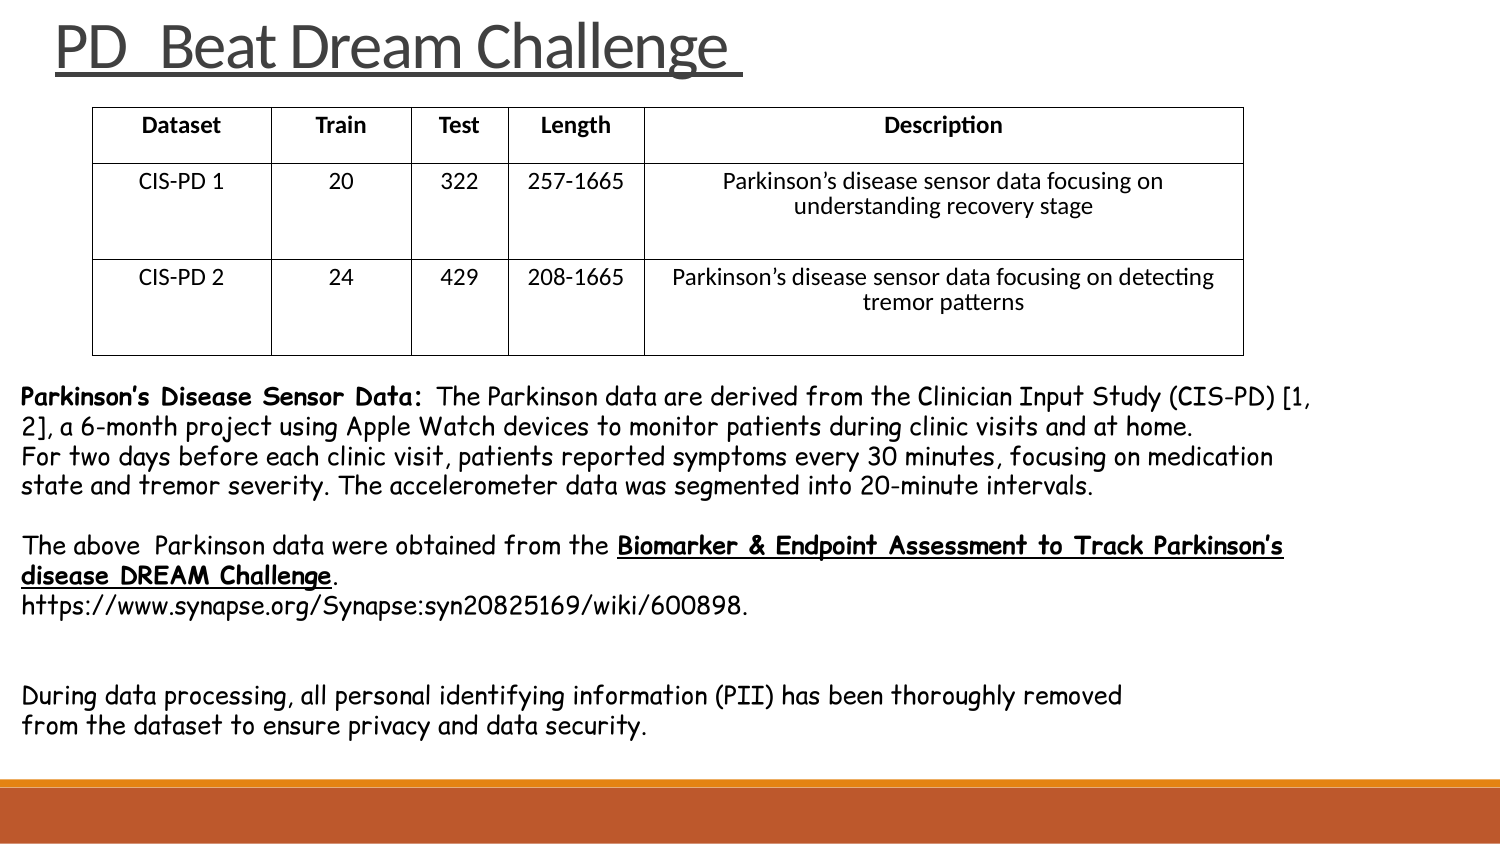

# PD_Beat Dream Challenge
| Dataset | Train | Test | Length | Description |
| --- | --- | --- | --- | --- |
| CIS-PD 1 | 20 | 322 | 257-1665 | Parkinson’s disease sensor data focusing on understanding recovery stage |
| CIS-PD 2 | 24 | 429 | 208-1665 | Parkinson’s disease sensor data focusing on detecting tremor patterns |
Parkinson’s Disease Sensor Data: The Parkinson data are derived from the Clinician Input Study (CIS-PD) [1, 2], a 6-month project using Apple Watch devices to monitor patients during clinic visits and at home.
For two days before each clinic visit, patients reported symptoms every 30 minutes, focusing on medication state and tremor severity. The accelerometer data was segmented into 20-minute intervals.

The above  Parkinson data were obtained from the Biomarker & Endpoint Assessment to Track Parkinson’s
disease DREAM Challenge.
https://www.synapse.org/Synapse:syn20825169/wiki/600898.

During data processing, all personal identifying information (PII) has been thoroughly removed
from the dataset to ensure privacy and data security.